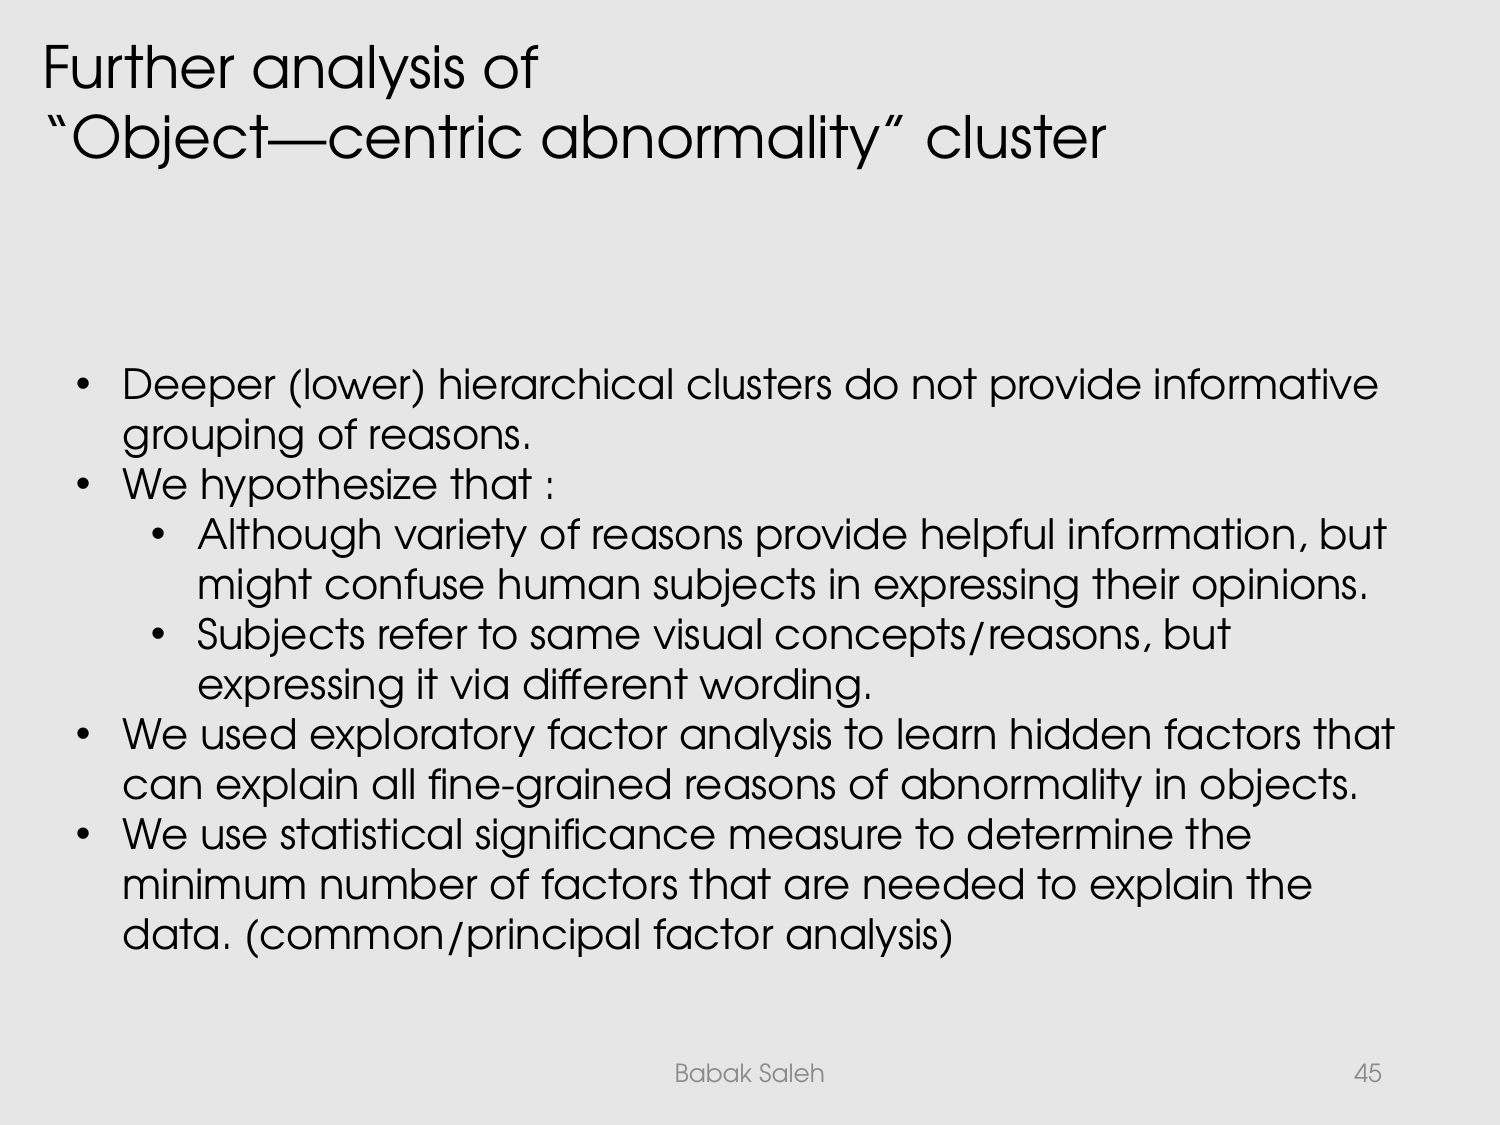

Further analysis of
“Object—centric abnormality” cluster

Deeper (lower) hierarchical clusters do not provide informative grouping of reasons.
We hypothesize that :
Although variety of reasons provide helpful information, but might confuse human subjects in expressing their opinions.
Subjects refer to same visual concepts/reasons, but expressing it via different wording.
We used exploratory factor analysis to learn hidden factors that can explain all fine-grained reasons of abnormality in objects.
We use statistical significance measure to determine the minimum number of factors that are needed to explain the data. (common/principal factor analysis)
Babak Saleh
45